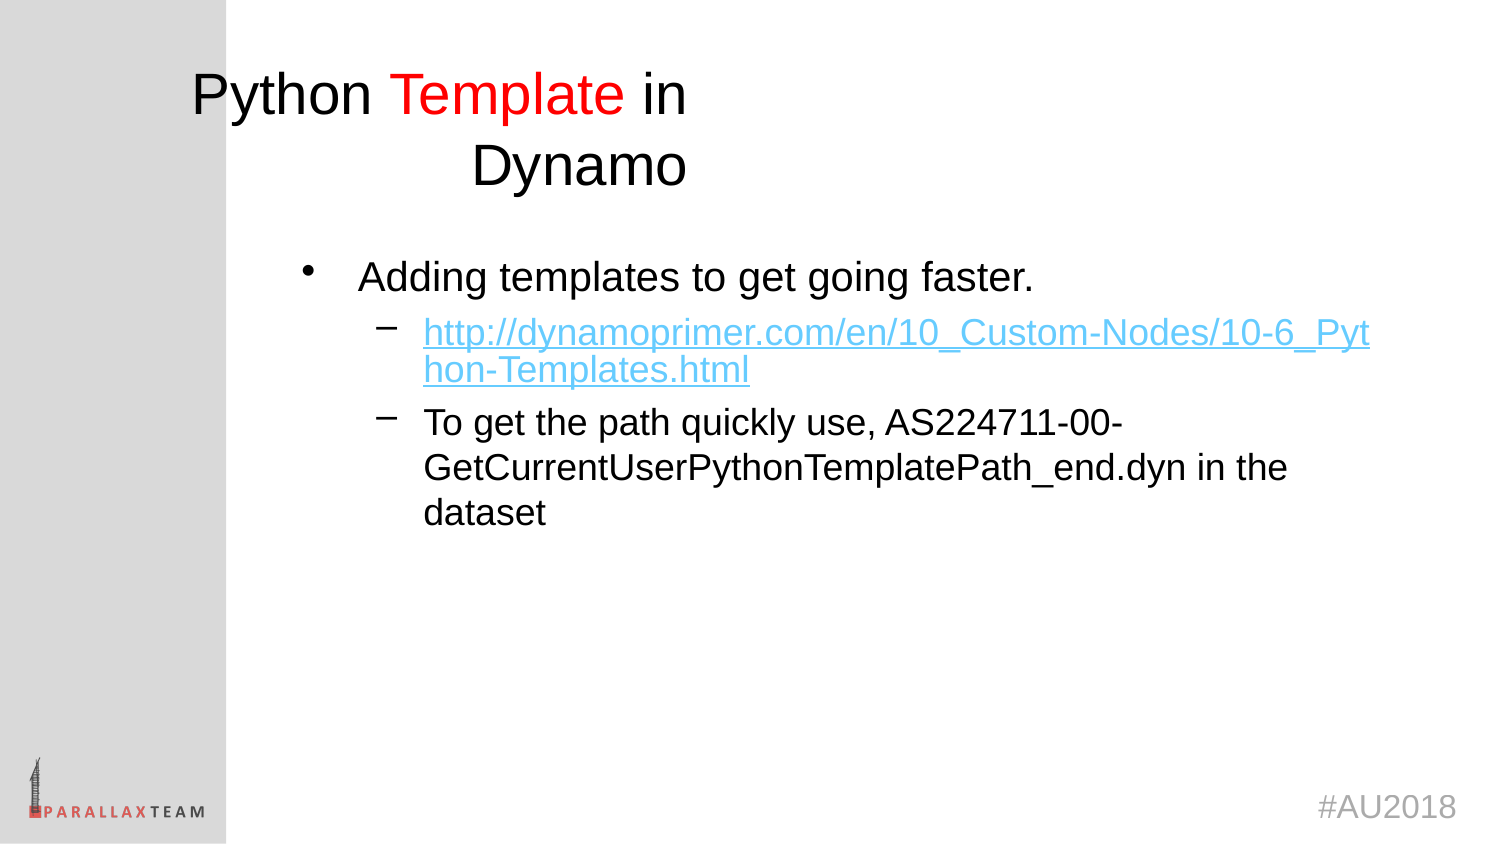

# Python Template in Dynamo
Adding templates to get going faster.
http://dynamoprimer.com/en/10_Custom-Nodes/10-6_Python-Templates.html
To get the path quickly use, AS224711-00-GetCurrentUserPythonTemplatePath_end.dyn in the dataset